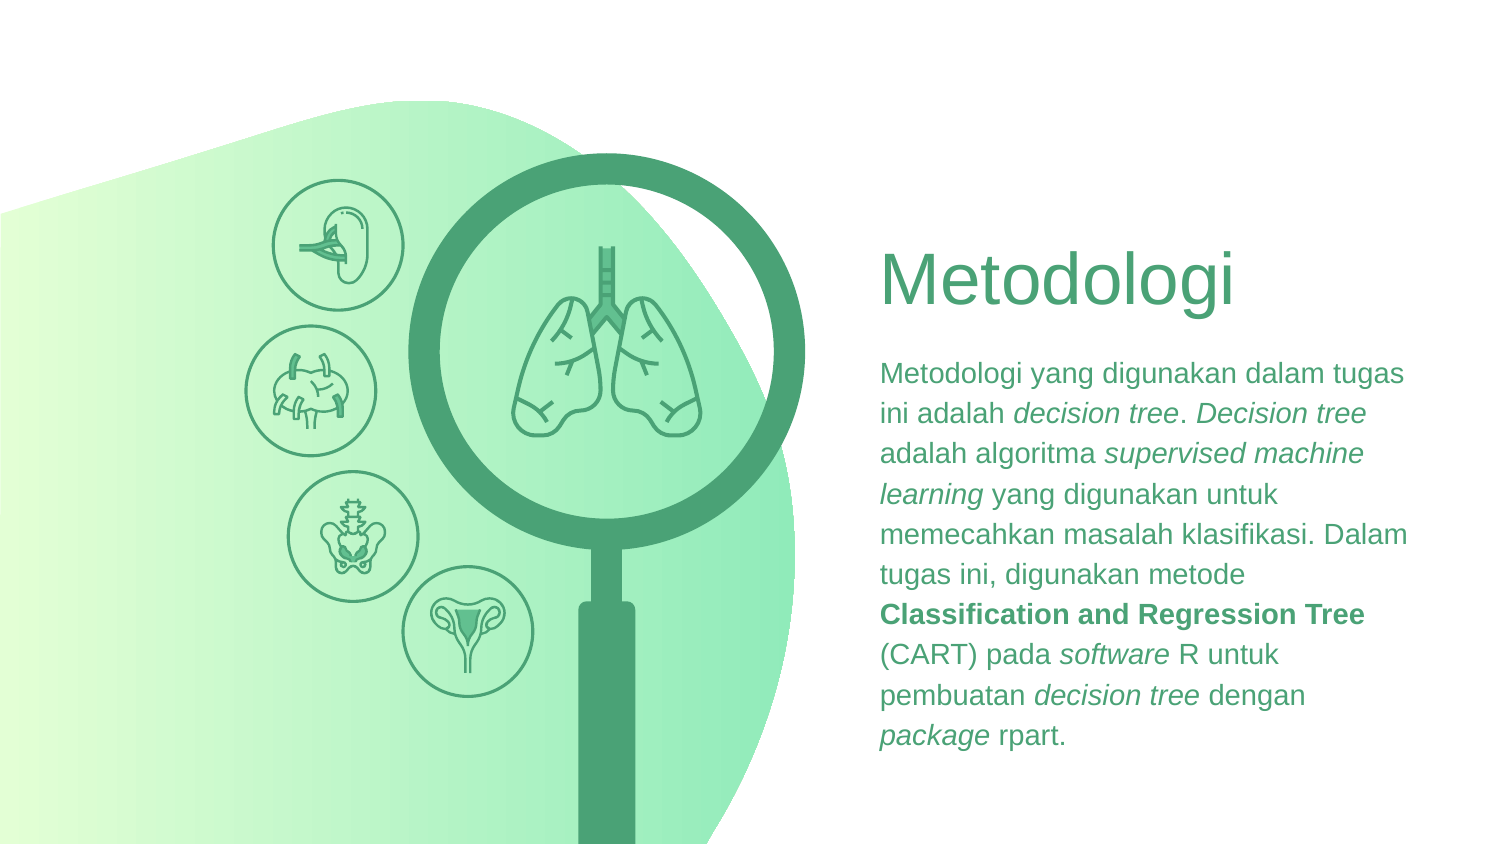

# Metodologi

Metodologi yang digunakan dalam tugas ini adalah decision tree. Decision tree adalah algoritma supervised machine learning yang digunakan untuk memecahkan masalah klasifikasi. Dalam tugas ini, digunakan metode Classification and Regression Tree (CART) pada software R untuk pembuatan decision tree dengan package rpart.